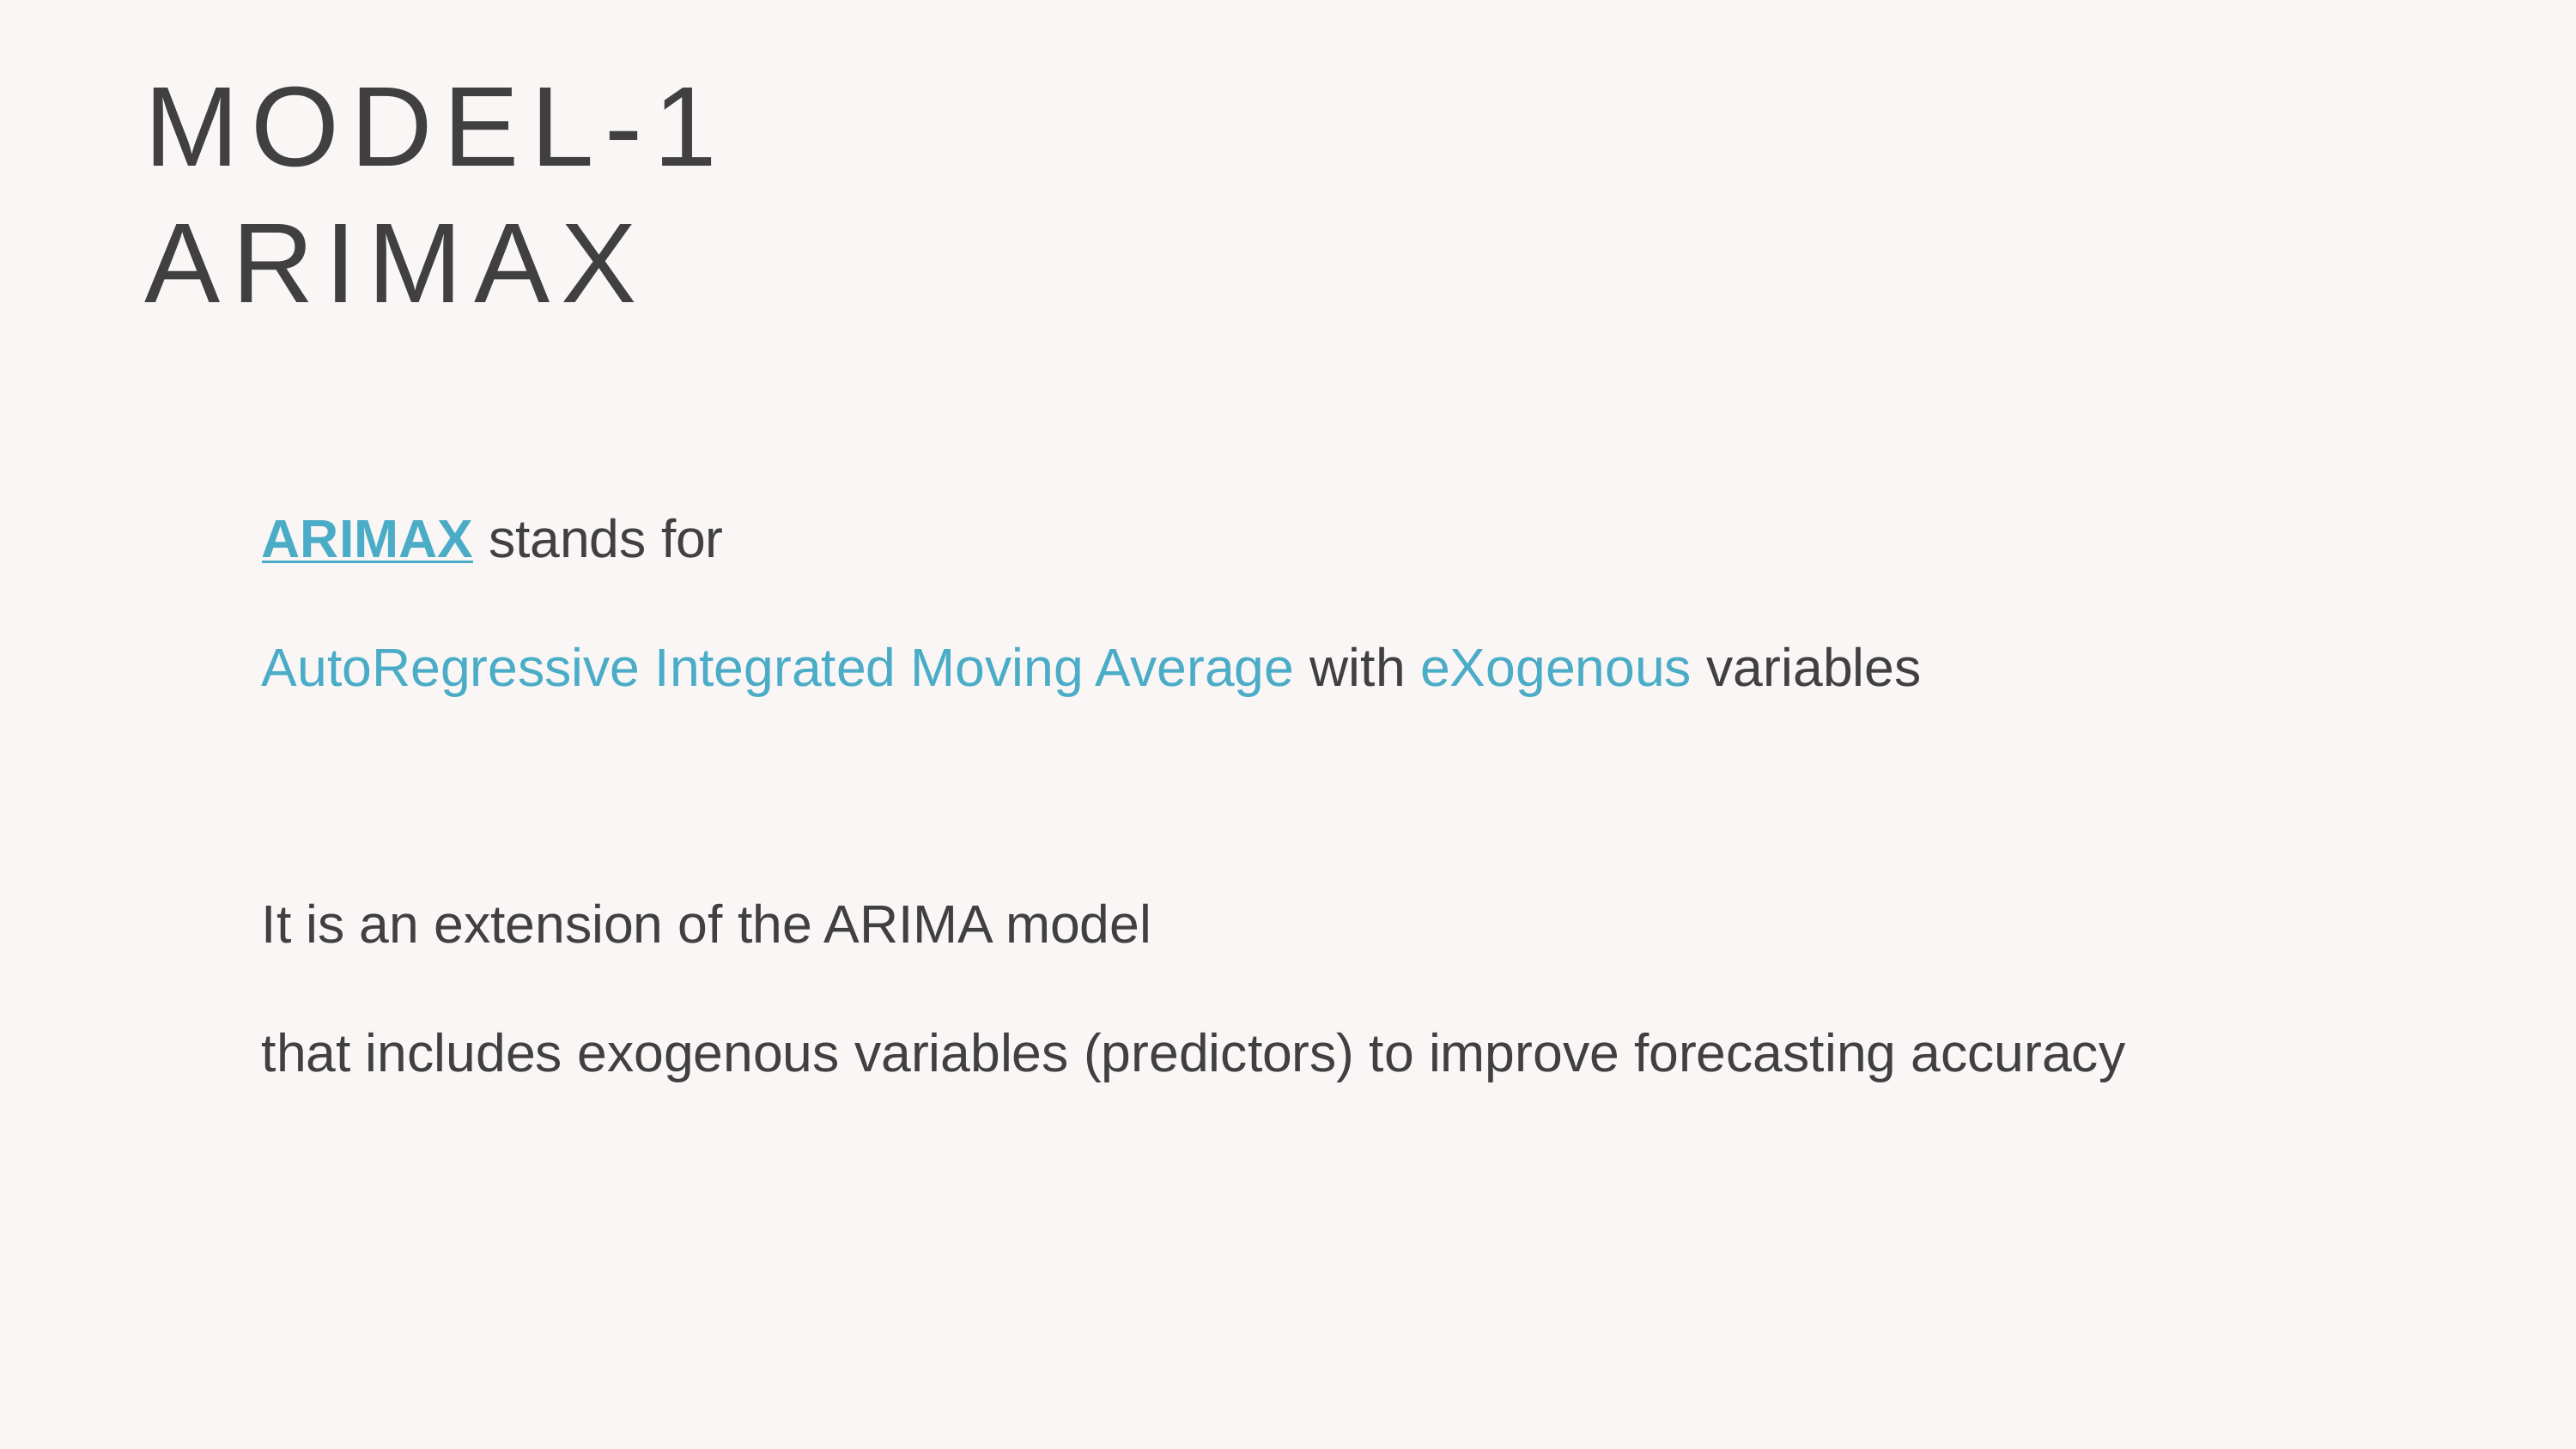

MODEL-1
ARIMAX
ARIMAX stands for
AutoRegressive Integrated Moving Average with eXogenous variables

It is an extension of the ARIMA model
that includes exogenous variables (predictors) to improve forecasting accuracy